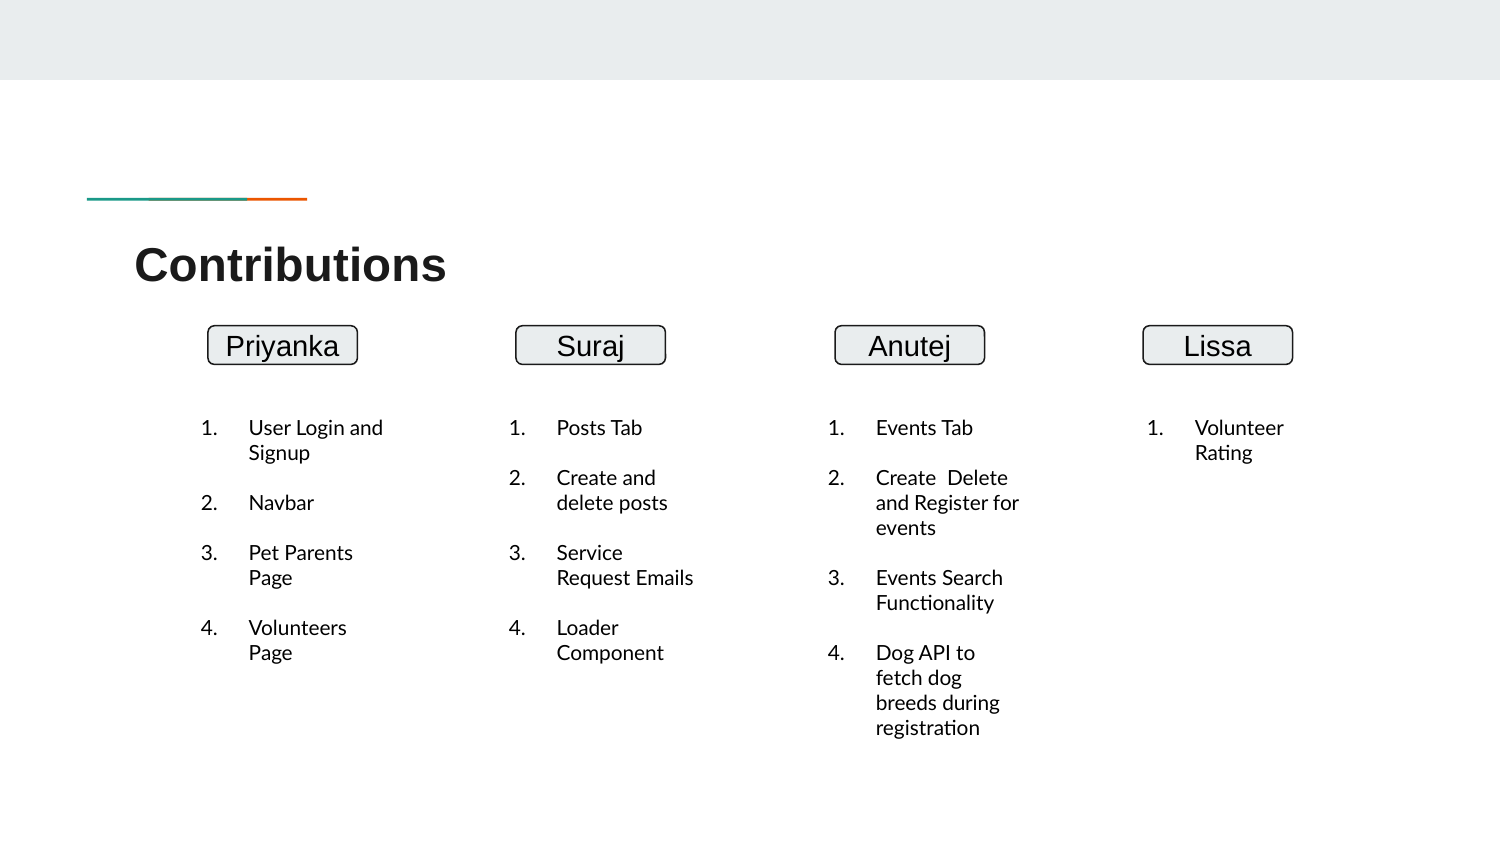

# Contributions
Priyanka
Suraj
Anutej
Lissa
User Login and Signup

Navbar

Pet Parents Page

Volunteers Page
Posts Tab

Create and delete posts

Service Request Emails

Loader Component
Events Tab

Create  Delete and Register for events

Events Search Functionality

Dog API to fetch dog breeds during registration

Volunteer Rating